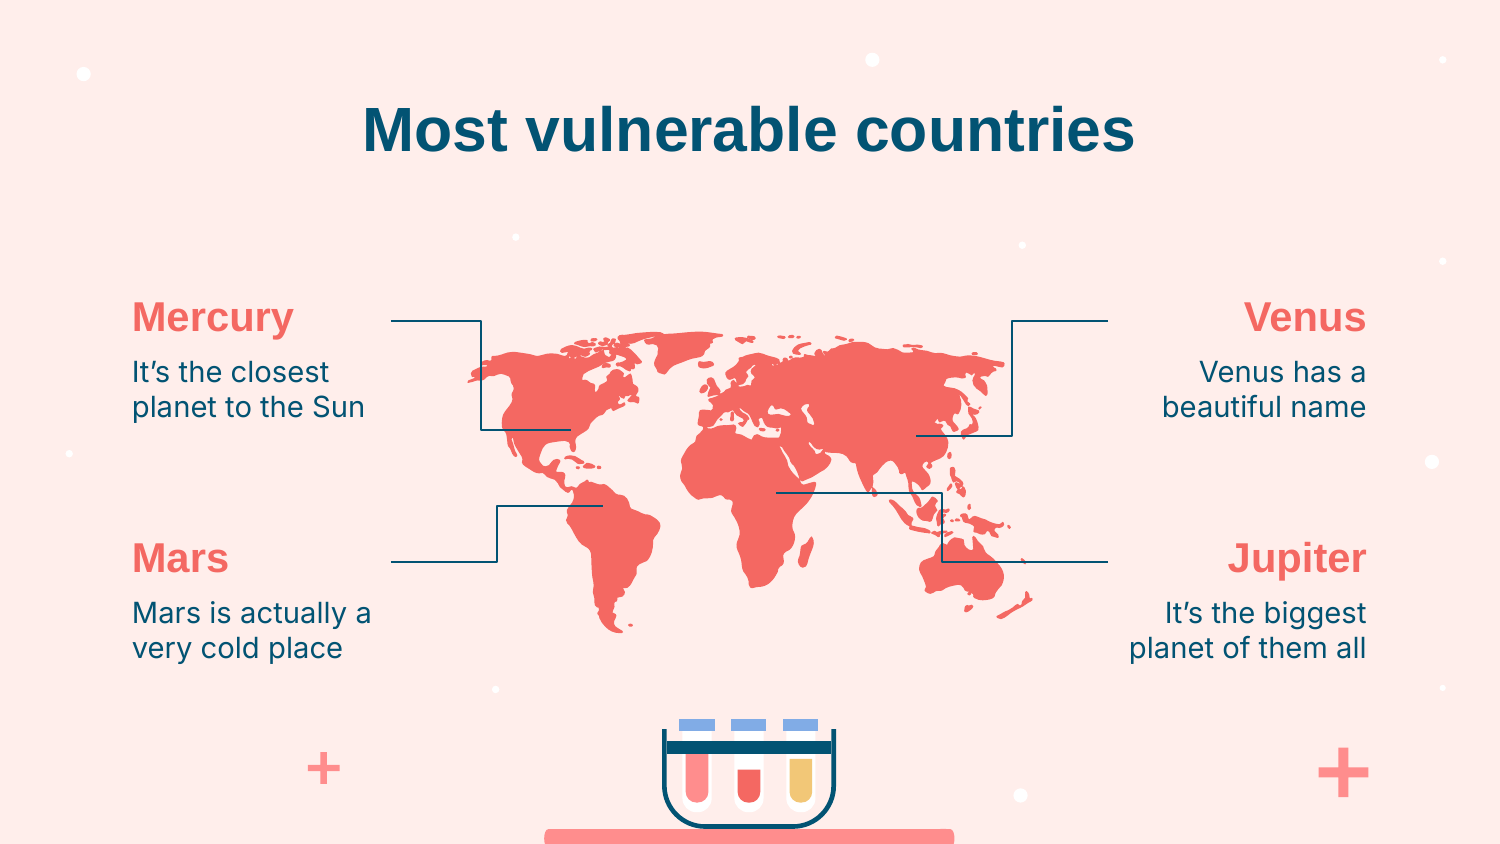

# Most vulnerable countries

Mercury
Venus

It’s the closest planet to the Sun
Venus has a beautiful name
Mars
Jupiter
Mars is actually a very cold place
It’s the biggest planet of them all